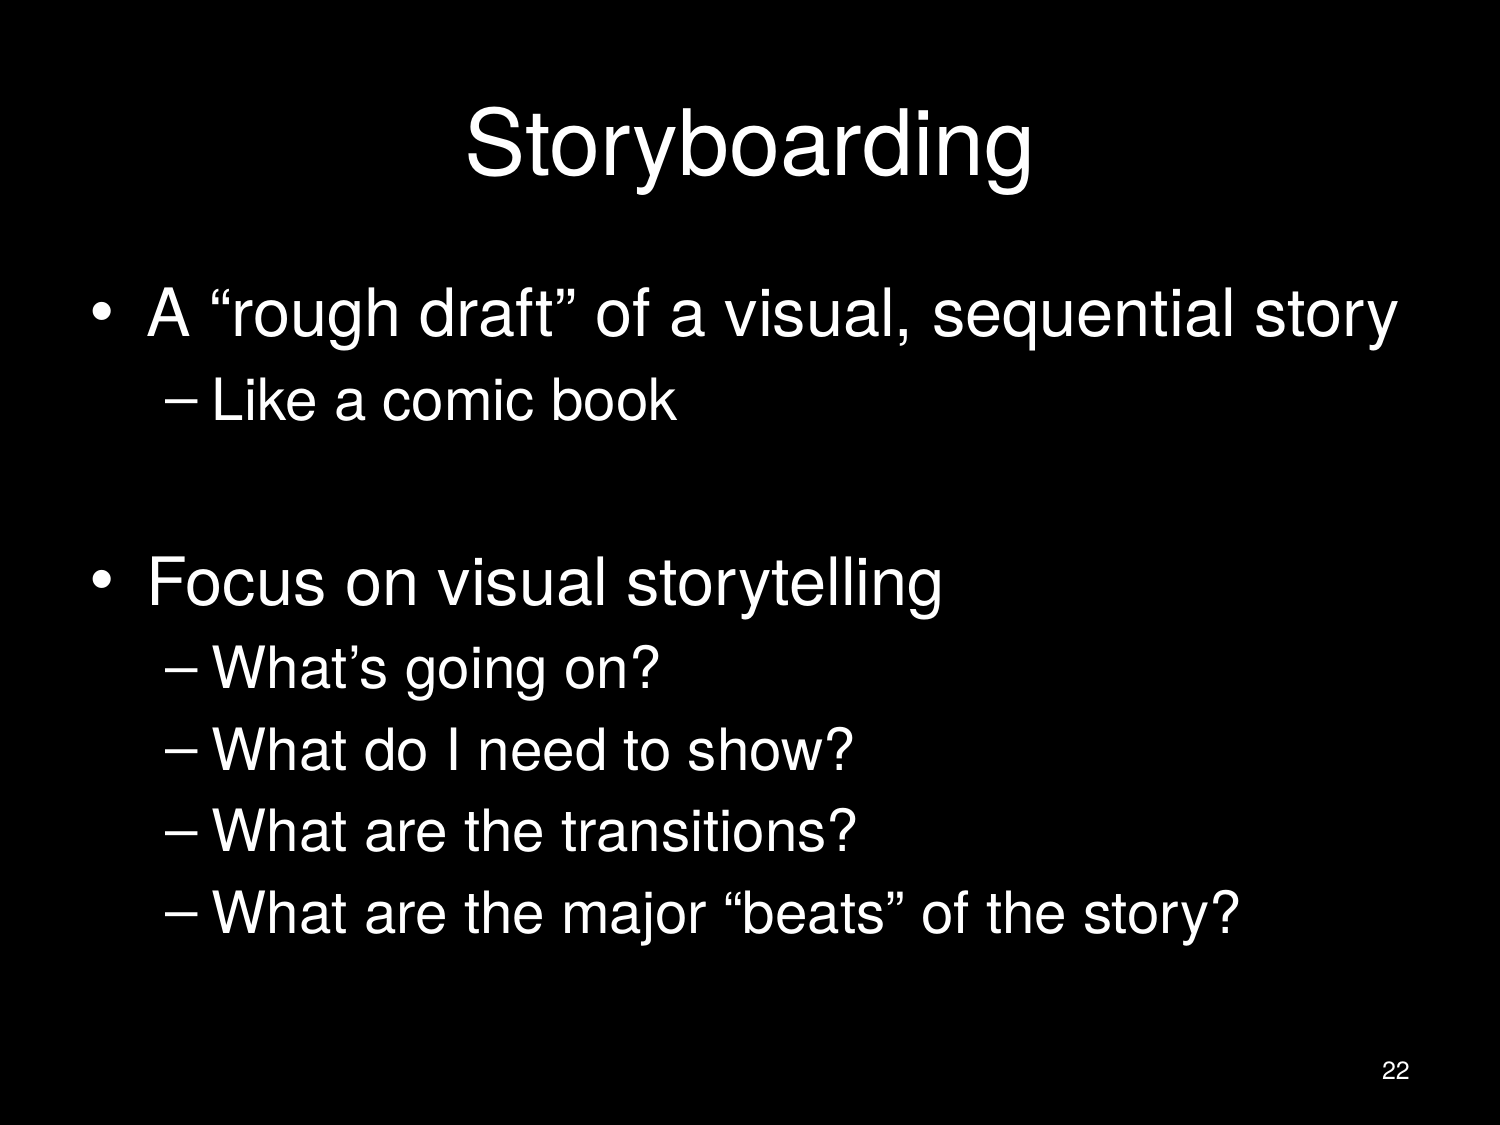

# Storyboarding
A “rough draft” of a visual, sequential story
Like a comic book

Focus on visual storytelling
What’s going on?
What do I need to show?
What are the transitions?
What are the major “beats” of the story?

22